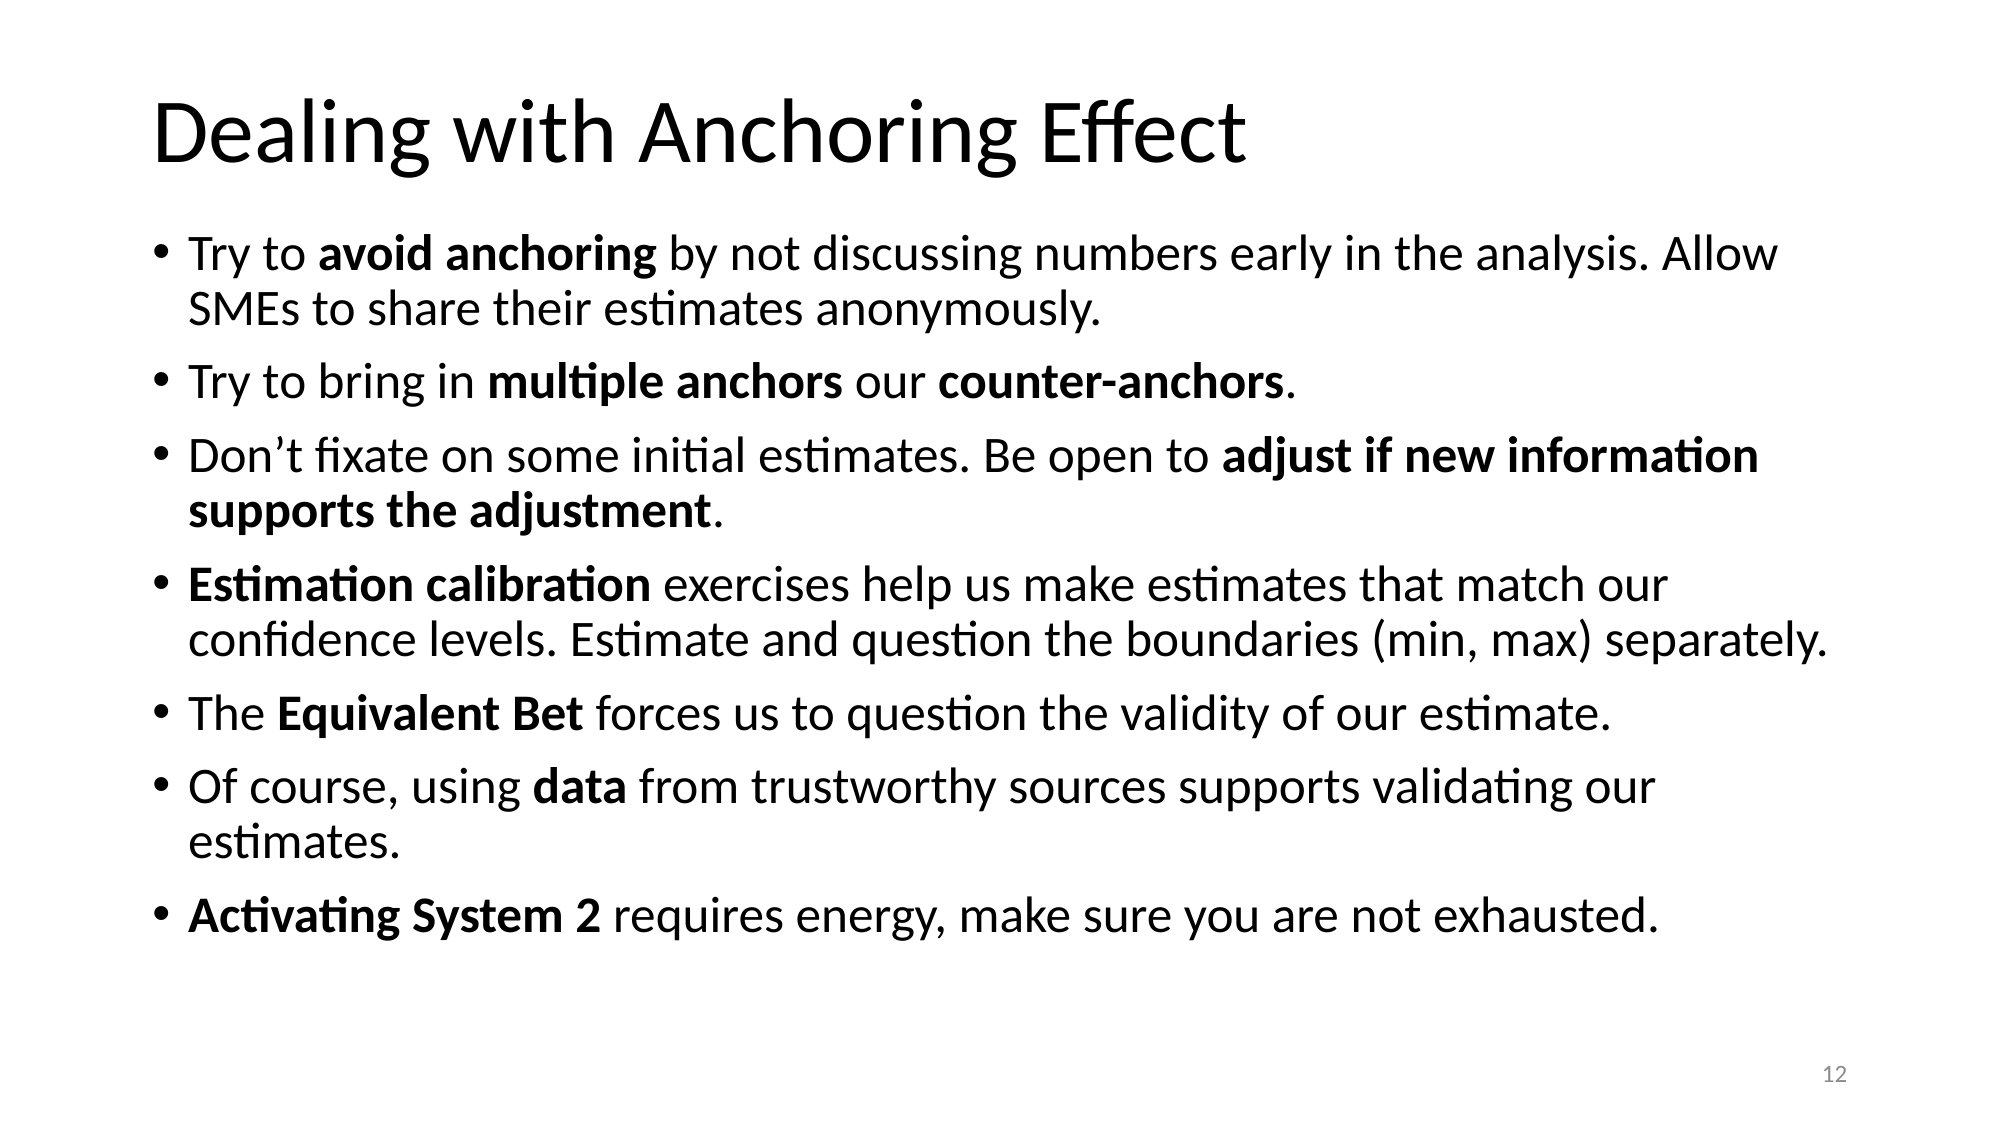

# Dealing with Anchoring Effect
Try to avoid anchoring by not discussing numbers early in the analysis. Allow SMEs to share their estimates anonymously.
Try to bring in multiple anchors our counter-anchors.
Don’t fixate on some initial estimates. Be open to adjust if new information supports the adjustment.
Estimation calibration exercises help us make estimates that match our confidence levels. Estimate and question the boundaries (min, max) separately.
The Equivalent Bet forces us to question the validity of our estimate.
Of course, using data from trustworthy sources supports validating our estimates.
Activating System 2 requires energy, make sure you are not exhausted.
12